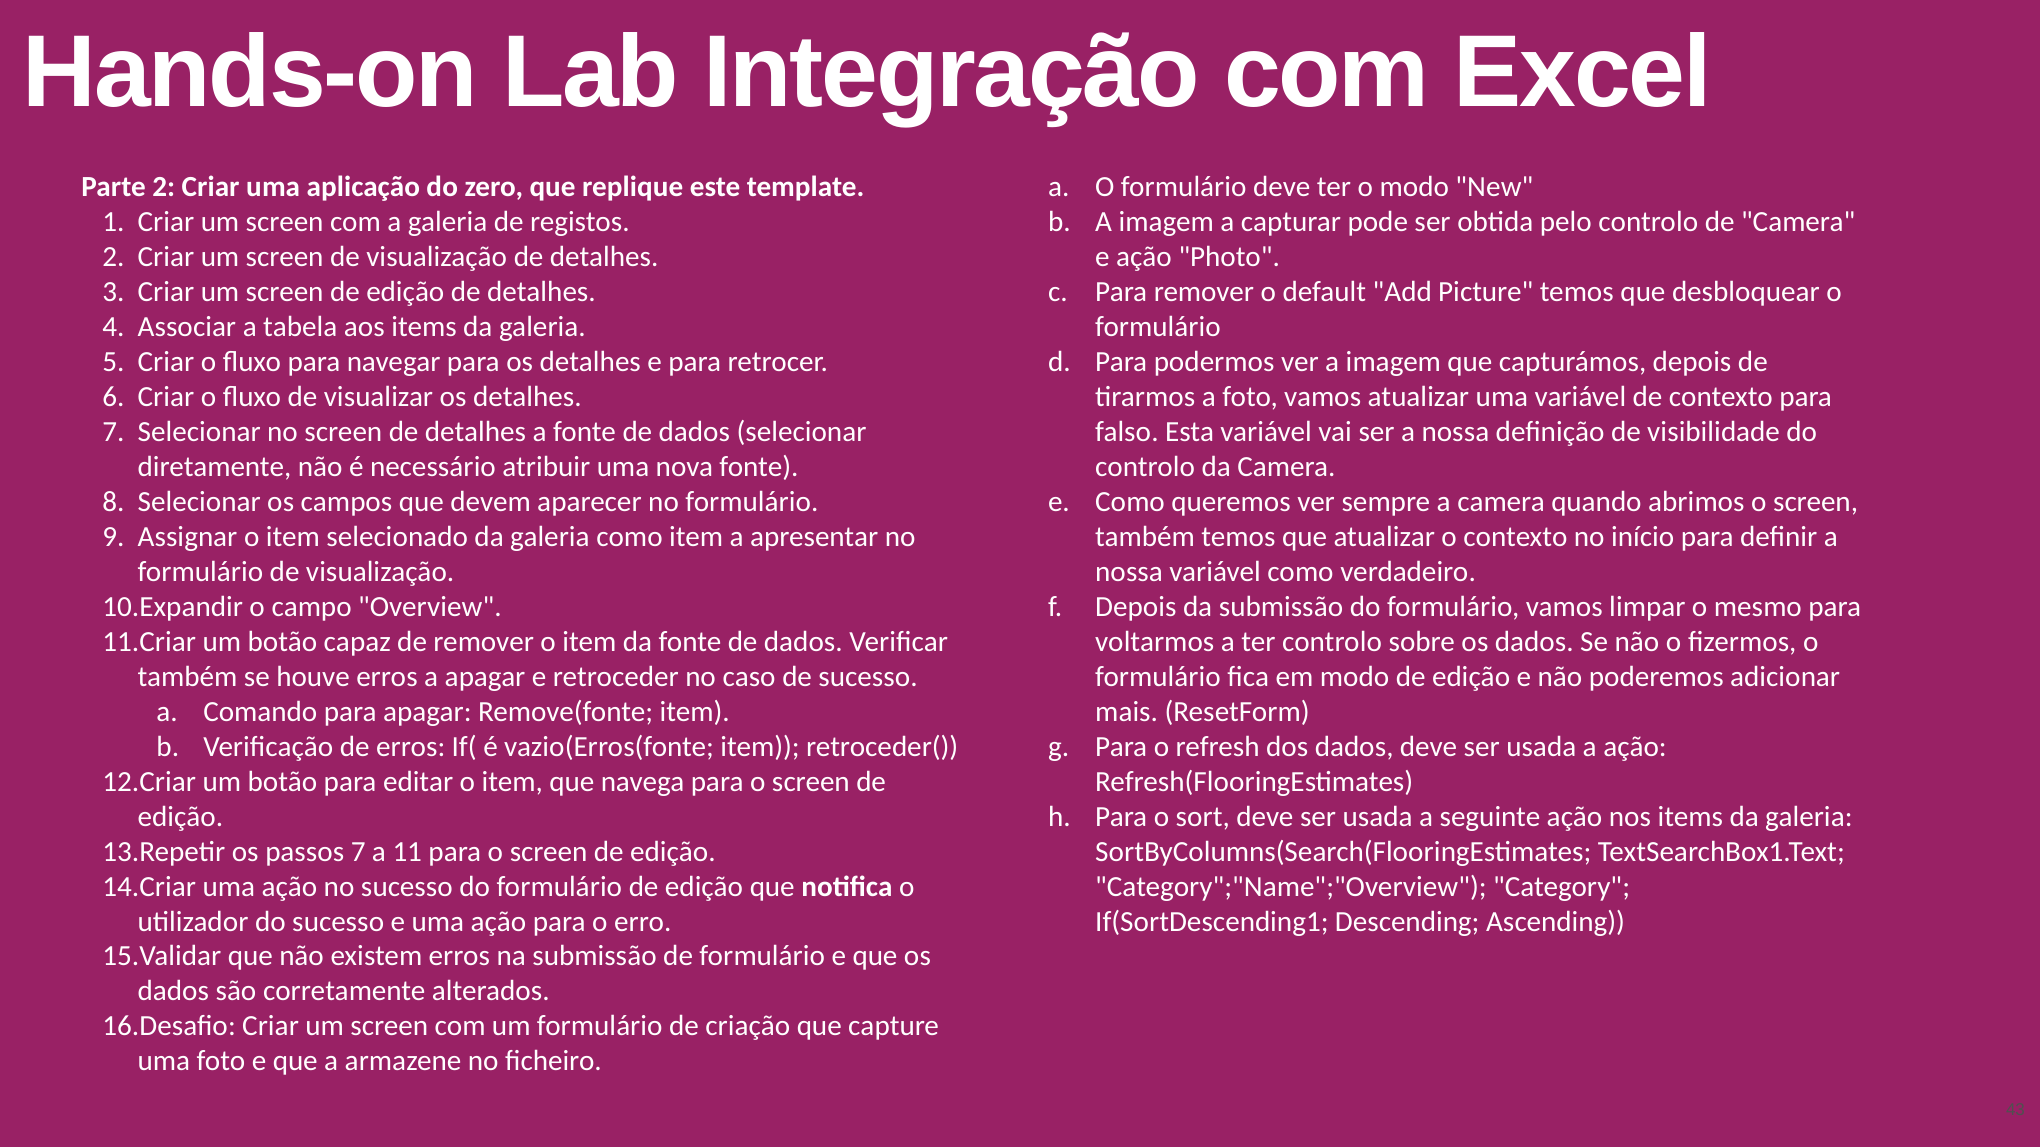

Hands-on Lab Integração com Excel
Parte 2: Criar uma aplicação do zero, que replique este template.
Criar um screen com a galeria de registos.
Criar um screen de visualização de detalhes.
Criar um screen de edição de detalhes.
Associar a tabela aos items da galeria.
Criar o fluxo para navegar para os detalhes e para retrocer.
Criar o fluxo de visualizar os detalhes.
Selecionar no screen de detalhes a fonte de dados (selecionar diretamente, não é necessário atribuir uma nova fonte).
Selecionar os campos que devem aparecer no formulário.
Assignar o item selecionado da galeria como item a apresentar no formulário de visualização.
Expandir o campo "Overview".
Criar um botão capaz de remover o item da fonte de dados. Verificar também se houve erros a apagar e retroceder no caso de sucesso.
Comando para apagar: Remove(fonte; item).
Verificação de erros: If( é vazio(Erros(fonte; item)); retroceder())
Criar um botão para editar o item, que navega para o screen de edição.
Repetir os passos 7 a 11 para o screen de edição.
Criar uma ação no sucesso do formulário de edição que notifica o utilizador do sucesso e uma ação para o erro.
Validar que não existem erros na submissão de formulário e que os dados são corretamente alterados.
Desafio: Criar um screen com um formulário de criação que capture uma foto e que a armazene no ficheiro.
O formulário deve ter o modo "New"
A imagem a capturar pode ser obtida pelo controlo de "Camera" e ação "Photo".
Para remover o default "Add Picture" temos que desbloquear o formulário
Para podermos ver a imagem que capturámos, depois de tirarmos a foto, vamos atualizar uma variável de contexto para falso. Esta variável vai ser a nossa definição de visibilidade do controlo da Camera.
Como queremos ver sempre a camera quando abrimos o screen, também temos que atualizar o contexto no início para definir a nossa variável como verdadeiro.
Depois da submissão do formulário, vamos limpar o mesmo para voltarmos a ter controlo sobre os dados. Se não o fizermos, o formulário fica em modo de edição e não poderemos adicionar mais. (ResetForm)
Para o refresh dos dados, deve ser usada a ação: Refresh(FlooringEstimates)
Para o sort, deve ser usada a seguinte ação nos items da galeria: SortByColumns(Search(FlooringEstimates; TextSearchBox1.Text; "Category";"Name";"Overview"); "Category"; If(SortDescending1; Descending; Ascending))
43